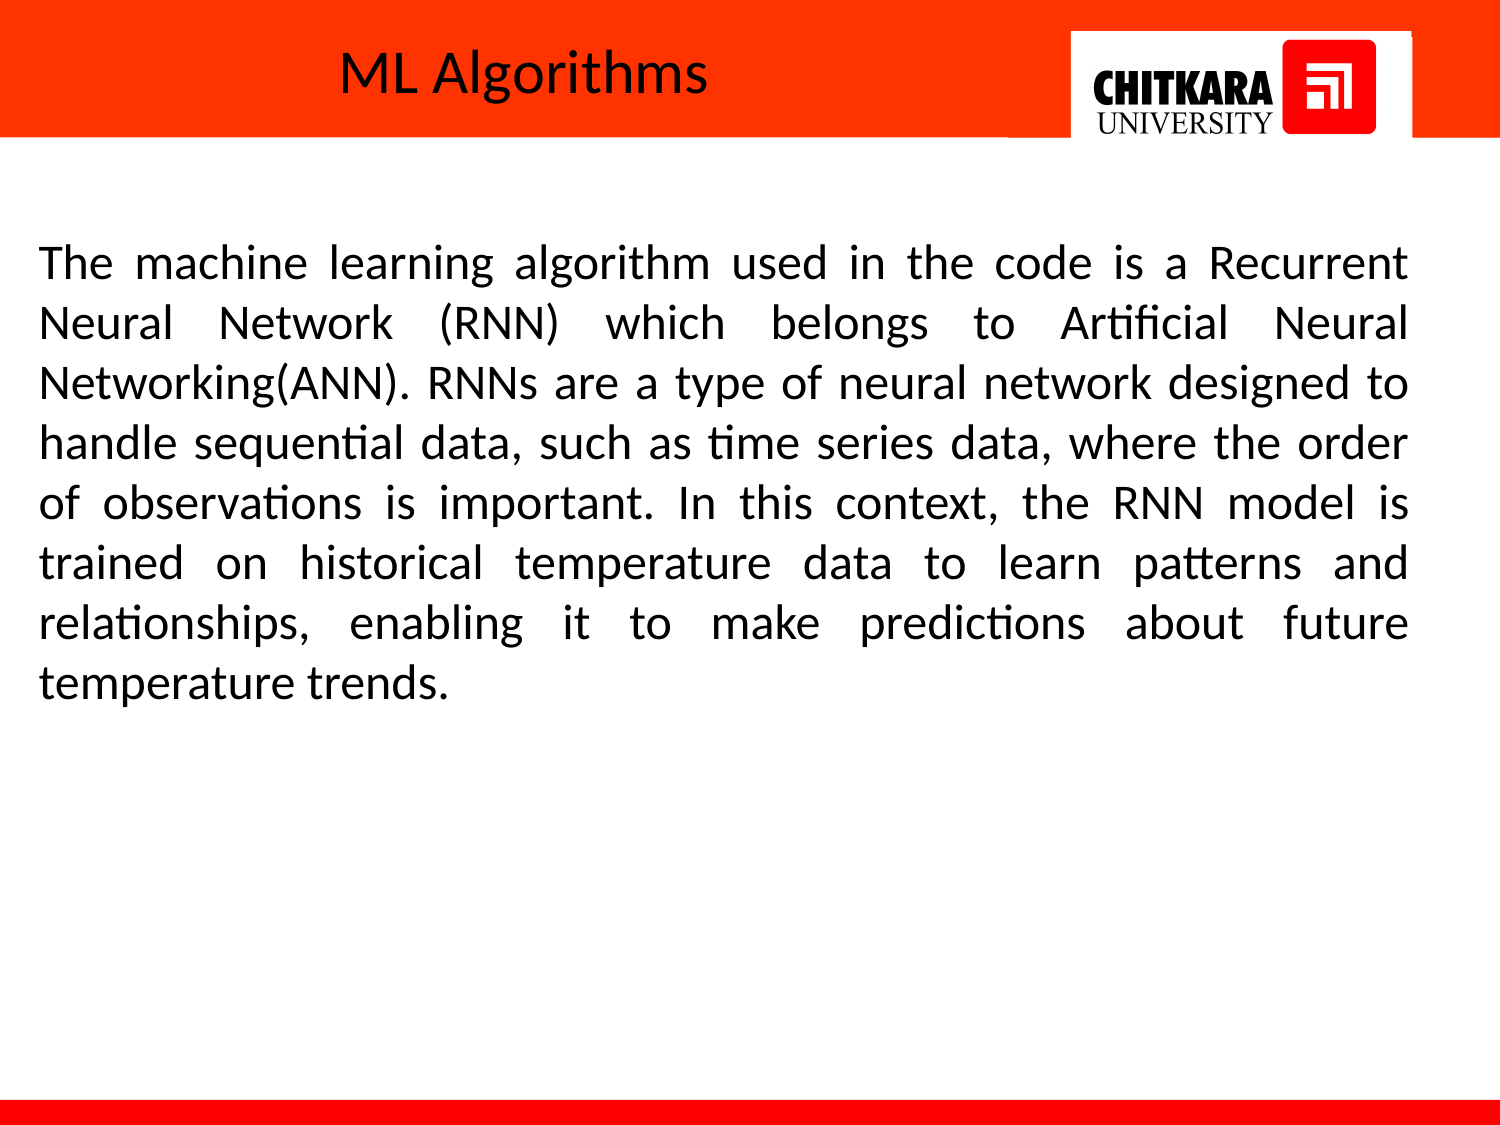

# ML Algorithms

The machine learning algorithm used in the code is a Recurrent Neural Network (RNN) which belongs to Artificial Neural Networking(ANN). RNNs are a type of neural network designed to handle sequential data, such as time series data, where the order of observations is important. In this context, the RNN model is trained on historical temperature data to learn patterns and relationships, enabling it to make predictions about future temperature trends.